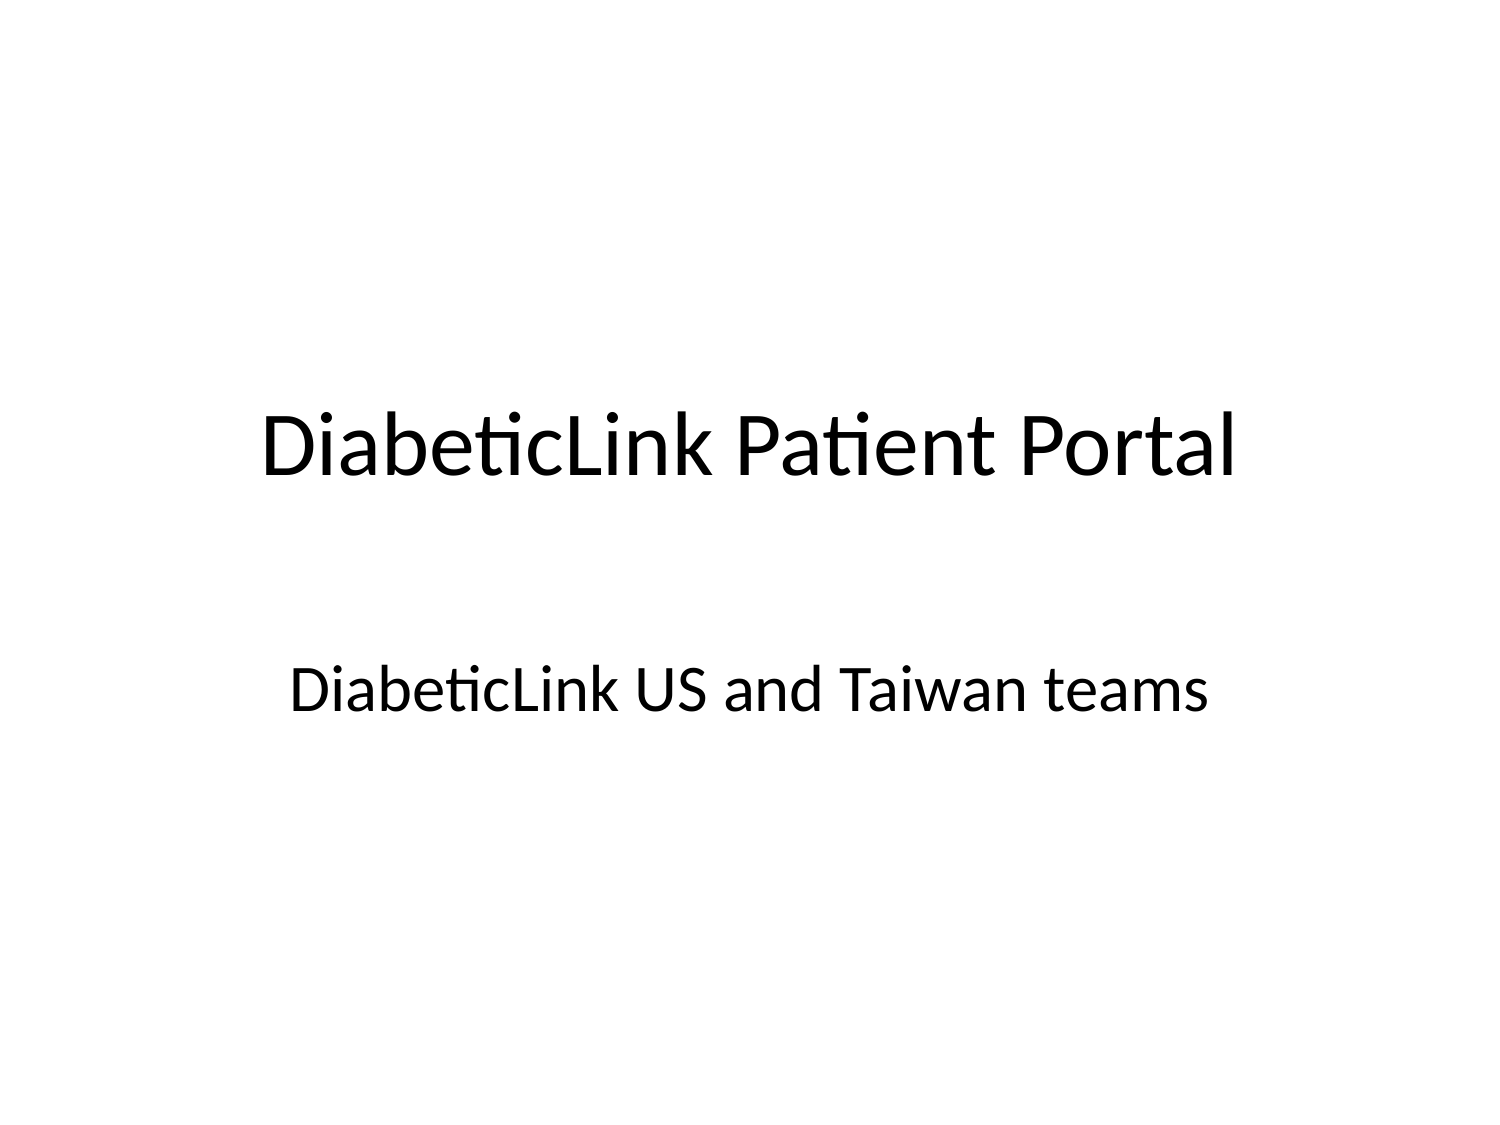

# DiabeticLink Patient Portal
DiabeticLink US and Taiwan teams